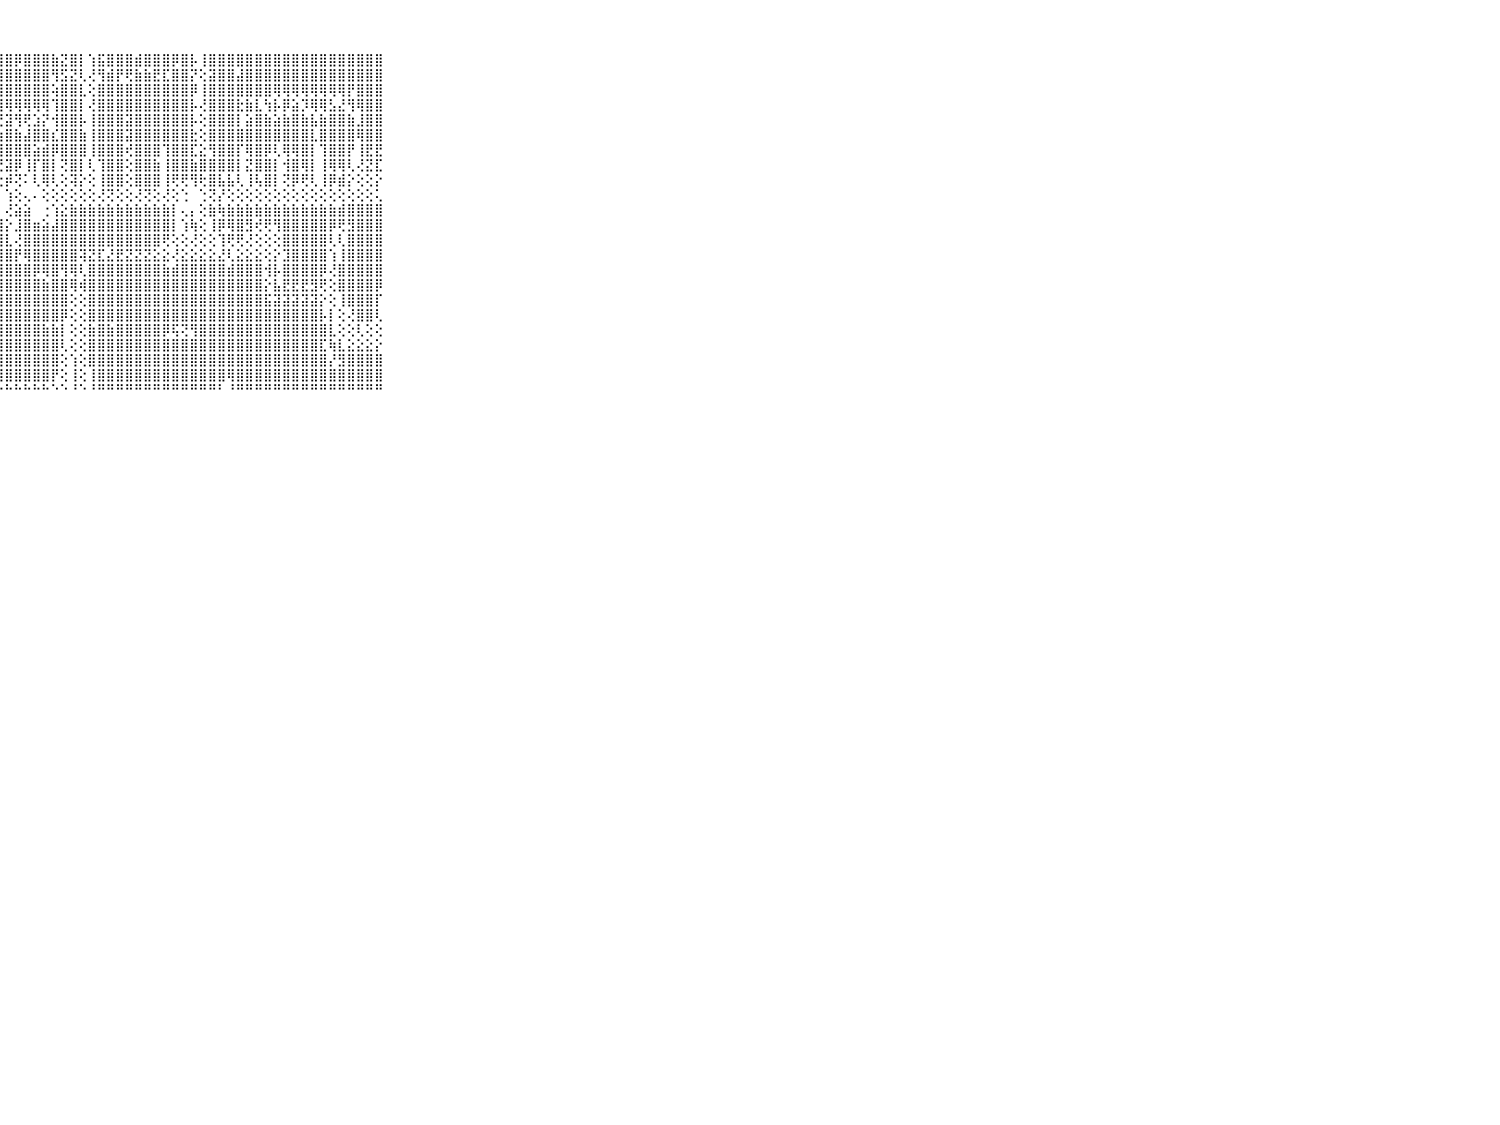

⠀⠀⠀⠀⠀⠀⠀⠀⠀⠀⠀⠀⠀⠀⠀⢕⠕⠀⠀⠁⢜⢿⢟⡕⣿⣿⣿⣿⣿⡿⣿⣿⣿⣷⣝⣿⡇⢱⣯⣿⣿⣿⣾⣿⣿⣿⡿⣿⡧⢸⣿⣿⣿⣿⣿⣿⣿⣿⣿⣿⣿⣿⣿⣿⣿⣿⣿⣿⣿⠀⠀⠀⠀⠀⠀⠀⠀⠀⠀⠀⠀
⠀⠀⠀⠀⠀⠀⠀⠀⠀⠀⠀⠀⠀⠀⠀⢕⢄⠀⠀⠀⢸⡗⢾⣷⣿⣿⣟⣿⣿⣿⣿⣿⣿⢻⣫⣝⢇⢜⢻⣾⡟⢟⣷⣷⣟⣏⣿⣿⡝⢕⣽⣿⣿⣼⣿⣿⣿⣿⣿⣿⣿⣿⣿⣿⣿⣿⣿⣿⣿⠀⠀⠀⠀⠀⠀⠀⠀⠀⠀⠀⠀
⠀⠀⠀⠀⠀⠀⠀⠀⠀⠀⠀⠀⠀⠀⠀⢕⢕⠀⠀⠀⢅⣼⣧⣵⣿⣿⡿⣿⣿⣿⣿⣿⣿⢵⣿⣿⣇⢕⣿⣿⣿⣿⣿⣿⣿⣿⣿⣿⡿⢸⣿⣿⣿⣿⣿⣿⣿⢿⢿⢿⢿⢿⢿⢿⢿⡟⣿⣿⣿⠀⠀⠀⠀⠀⠀⠀⠀⠀⠀⠀⠀
⠀⠀⠀⠀⠀⠀⠀⠀⠀⠀⠀⠀⠀⠀⠀⢕⢕⢕⠀⢄⢕⣿⣿⣟⢿⢿⢷⢿⢿⢿⢿⢿⢿⢹⣿⣿⡇⢜⣿⣿⣿⣿⣿⣿⣿⣿⣿⣿⡧⢜⣿⣿⣿⣗⣷⣇⢳⡧⡿⣵⡹⢿⢿⣣⣜⢻⢿⣿⣿⠀⠀⠀⠀⠀⠀⠀⠀⠀⠀⠀⠀
⠀⠀⠀⠀⠀⠀⠀⠀⠀⠀⠀⠀⠀⠀⢕⢕⢕⢕⢁⢕⢕⣿⣿⡇⢗⣜⢧⢟⣽⢻⢟⣱⡝⢺⣿⣿⡧⢸⣿⣿⣿⣽⣿⣿⣿⣿⣿⣿⡧⢕⣿⣿⣿⡇⣵⣿⣷⣵⣷⣿⣷⣧⣷⣿⣿⣷⣸⣿⣿⠀⠀⠀⠀⠀⠀⠀⠀⠀⠀⠀⠀
⠀⠀⠀⠀⠀⠀⠀⠀⠀⠀⠀⠀⠀⢔⢕⢕⢕⢕⠄⢔⢕⣿⣿⡇⣾⣿⣇⣷⣿⣷⣼⣿⣿⣎⣿⣿⣷⢸⣿⣿⣿⣽⣿⣿⣿⣿⣿⣿⣗⢕⣿⣿⣿⣿⣿⣿⣿⣿⣿⣿⣿⣇⣿⣿⣿⣿⢿⣿⣿⠀⠀⠀⠀⠀⠀⠀⠀⠀⠀⠀⠀
⠀⠀⠀⠀⠀⠀⠀⠀⠀⠀⠀⢔⢔⢕⢕⢕⢕⢕⢐⢕⢕⣿⣿⡇⣿⣿⣿⢻⣿⣿⣿⣵⣾⡿⣿⣿⣿⢸⣿⣿⣿⢞⣿⣿⣿⢹⣿⣿⣏⣕⢻⣿⣿⡏⢿⣿⡿⢇⢿⢿⣿⡇⢹⣿⣿⡟⢸⣟⣟⠀⠀⠀⠀⠀⠀⠀⠀⠀⠀⠀⠀
⠀⠀⠀⠀⠀⠀⠀⠀⠀⠀⠀⠕⢕⢑⢕⢕⢕⢕⢕⢕⢕⢻⣿⢇⢜⢹⣇⢜⣽⡿⢸⡏⣿⡇⢝⣿⡇⢇⢹⣿⣿⢕⣿⣿⣷⢸⣿⣿⣷⣿⣿⣿⣿⡇⣝⣿⣿⡇⢺⣿⢿⡇⢸⢿⢿⢇⢜⣝⣏⠀⠀⠀⠀⠀⠀⠀⠀⠀⠀⠀⠀
⠀⠀⠀⠀⠀⠀⠀⠀⠀⠀⠀⢄⡅⢔⢕⢕⢕⢕⢕⢕⢕⢸⢿⢕⢕⢸⢜⢕⡾⢝⠅⢇⢿⢇⢕⢽⡕⢕⢸⣿⣿⢕⣿⣿⣿⢸⢟⢟⢻⢗⣿⣧⣧⢇⢸⢧⣿⡇⢝⡿⢟⢇⢸⡿⣾⡕⢕⢕⡕⠀⠀⠀⠀⠀⠀⠀⠀⠀⠀⠀⠀
⠀⠀⠀⠀⠀⠀⠀⠀⠀⠀⠀⢜⢇⢕⢕⢕⢕⢕⠕⢕⢕⢜⢝⢕⢕⢕⢕⠀⢱⢕⢄⠄⢕⢕⢕⢕⢕⢕⢜⢝⢕⢕⢜⢝⢕⢜⢕⢑⠀⢑⢝⡜⢕⢕⢕⢕⢕⢕⢕⢕⢕⢕⢕⢕⢕⢕⢕⢕⢅⠀⠀⠀⠀⠀⠀⠀⠀⠀⠀⠀⠀
⠀⠀⠀⠀⠀⠀⠀⠀⠀⠀⠀⡄⣤⣵⣵⣵⣵⣵⣥⣥⣥⣵⣵⣵⣵⣵⢕⠀⢜⣵⣵⠀⢐⢱⣕⣷⣷⣷⣷⣷⣷⣷⣷⣷⣷⣷⡇⢄⡄⢕⣷⢷⣷⣷⣷⣷⣷⣷⣷⣷⣷⣷⣷⣷⣾⣿⣿⣿⣿⠀⠀⠀⠀⠀⠀⠀⠀⠀⠀⠀⠀
⠀⠀⠀⠀⠀⠀⠀⠀⠀⠀⠀⣇⣿⣿⣿⣿⣿⣿⣿⣿⣿⣿⣿⣿⣿⣿⢇⣸⡕⣸⣿⣶⣵⣼⣿⣿⣿⣿⣿⣿⣿⣿⣿⣿⣿⣿⡇⢱⢷⢕⢸⡿⢿⣿⣻⢞⢟⢻⣿⣿⣿⣿⣿⡿⢟⣻⣿⣿⣿⠀⠀⠀⠀⠀⠀⠀⠀⠀⠀⠀⠀
⠀⠀⠀⠀⠀⠀⠀⠀⠀⠀⠀⣿⣿⣿⣿⣿⣿⣿⣿⣿⣿⣿⣿⣿⣿⡏⢱⣿⣇⢜⣿⣿⣿⣿⣿⣿⣿⣿⣿⣿⣿⣿⣿⣿⣿⢟⢕⢕⢜⢕⢕⢹⢟⢟⢜⢕⢕⢕⣿⣿⣿⣿⣿⢇⢇⣿⣿⣿⣿⠀⠀⠀⠀⠀⠀⠀⠀⠀⠀⠀⠀
⠀⠀⠀⠀⠀⠀⠀⠀⠀⠀⠀⢏⣝⣿⣿⣿⣿⣿⣿⣿⣿⣿⣿⣿⣿⡟⣿⣿⣿⡟⢿⣿⣿⣿⣿⣿⢽⣝⣏⣜⣟⣝⣝⣝⣕⣕⢜⣕⣕⣕⣕⣜⢇⣕⣕⣕⢕⡕⣹⣿⣿⣿⣿⢱⢸⣿⣿⣿⣿⠀⠀⠀⠀⠀⠀⠀⠀⠀⠀⠀⠀
⠀⠀⠀⠀⠀⠀⠀⠀⠀⠀⠀⣿⣿⣿⣿⣿⣿⣿⣿⣿⣿⣷⢸⣿⣿⣿⣿⣿⣿⣿⣿⡿⢿⣿⢻⢿⢇⣿⣿⣿⣿⣿⣿⣿⣿⣷⣾⣿⣿⣿⣿⣿⣾⣿⣿⣿⢺⡧⣿⣿⣿⣿⡿⢜⣿⣿⣿⣿⣿⠀⠀⠀⠀⠀⠀⠀⠀⠀⠀⠀⠀
⠀⠀⠀⠀⠀⠀⠀⠀⠀⠀⠀⣿⣿⣿⣿⣿⣿⣿⣿⣿⣿⣿⢜⣿⣿⣿⣿⣿⣿⣿⣿⣿⣷⣿⣿⢿⢾⣿⣿⣿⣿⣿⣿⣿⣿⣿⣿⣿⣿⣿⣿⣿⣿⣿⣿⣿⡕⣧⣟⣟⣟⣻⢟⢕⣿⣿⣿⣿⡿⠀⠀⠀⠀⠀⠀⠀⠀⠀⠀⠀⠀
⠀⠀⠀⠀⠀⠀⠀⠀⠀⠀⠀⣿⡇⢜⣿⣿⣿⣿⣿⣿⣿⣿⢕⣿⣿⣿⣿⣿⣿⣿⣿⣿⣿⣿⣿⢕⢕⣿⣿⣿⣿⣿⣿⣿⣿⣿⣿⣿⣿⣿⣿⣿⣿⣿⣿⣿⣯⣽⣽⣽⣽⣽⡕⢕⢸⣿⣿⣿⡏⠀⠀⠀⠀⠀⠀⠀⠀⠀⠀⠀⠀
⠀⠀⠀⠀⠀⠀⠀⠀⠀⠀⠀⢿⢿⢕⢸⢿⢿⢿⢿⢿⢿⢿⢕⢻⣿⣿⣿⣿⣿⣿⣿⣿⣿⣿⡿⢕⢕⣿⣿⣿⣿⣿⣿⣿⣿⣿⣿⣿⣿⣿⣿⣿⣿⣿⣿⣿⣿⣿⣿⣿⣿⣿⡧⡇⢕⢜⣿⣿⢇⠀⠀⠀⠀⠀⠀⠀⠀⠀⠀⠀⠀
⠀⠀⠀⠀⠀⠀⠀⠀⠀⠀⠀⣾⣿⡕⢕⢹⣿⣿⣿⣿⣿⣿⢕⢸⣿⣿⣿⣿⣿⣿⣿⣿⣷⣷⡇⢕⢕⣷⣿⣷⣿⣿⣿⣿⣿⡿⢯⢝⢻⣿⣿⣿⣿⣿⣿⣿⣿⣿⣿⣿⣿⣿⣿⣇⢕⢕⢇⢕⢕⠀⠀⠀⠀⠀⠀⠀⠀⠀⠀⠀⠀
⠀⠀⠀⠀⠀⠀⠀⠀⠀⠀⠀⣿⣿⣿⣇⢜⣿⣿⣿⣿⣿⣿⡕⢸⣿⣿⣿⣿⣿⣿⣿⣿⣿⣿⢇⢕⢕⣿⣿⣿⣿⣿⣿⣿⣿⣿⣿⣿⣿⣿⣿⣿⣿⣿⣿⣿⣿⣿⣿⣿⣿⣿⣏⢷⣇⣕⣕⣕⡕⠀⠀⠀⠀⠀⠀⠀⠀⠀⠀⠀⠀
⠀⠀⠀⠀⠀⠀⠀⠀⠀⠀⠀⣿⣿⣿⣿⢕⢹⣿⣿⣿⣿⣿⡇⢜⣿⣿⣿⣿⣿⣿⣿⣿⣿⣿⢕⢱⢕⣿⣿⣿⣿⣿⣿⣿⣿⣿⣿⣿⣿⣿⣿⣿⣿⣿⣿⣿⣿⣿⣿⣿⣿⣿⣿⡜⣻⣿⣿⣿⣿⠀⠀⠀⠀⠀⠀⠀⠀⠀⠀⠀⠀
⠀⠀⠀⠀⠀⠀⠀⠀⠀⠀⠀⣿⣿⣿⣿⡕⢕⢻⣿⣿⣿⣿⡇⢕⣿⣿⣿⣿⣿⣿⣿⣿⣿⡟⢕⢸⢕⢸⣿⣿⣿⣿⣿⣿⣿⣿⣿⣿⣿⣿⣿⣿⢿⣿⣿⣿⣿⣿⣿⣿⣿⣿⣿⣿⣿⣿⣿⣿⣿⠀⠀⠀⠀⠀⠀⠀⠀⠀⠀⠀⠀
⠀⠀⠀⠀⠀⠀⠀⠀⠀⠀⠀⠛⠛⠛⠛⠓⠑⠘⠛⠛⠛⠛⠃⠑⠙⠙⠑⠑⠓⠓⠓⠓⠓⠑⠑⠘⠑⠘⠛⠛⠛⠛⠛⠛⠛⠛⠛⠛⠛⠛⠛⠃⠘⠛⠛⠛⠛⠛⠛⠛⠛⠛⠛⠛⠛⠛⠛⠛⠛⠀⠀⠀⠀⠀⠀⠀⠀⠀⠀⠀⠀